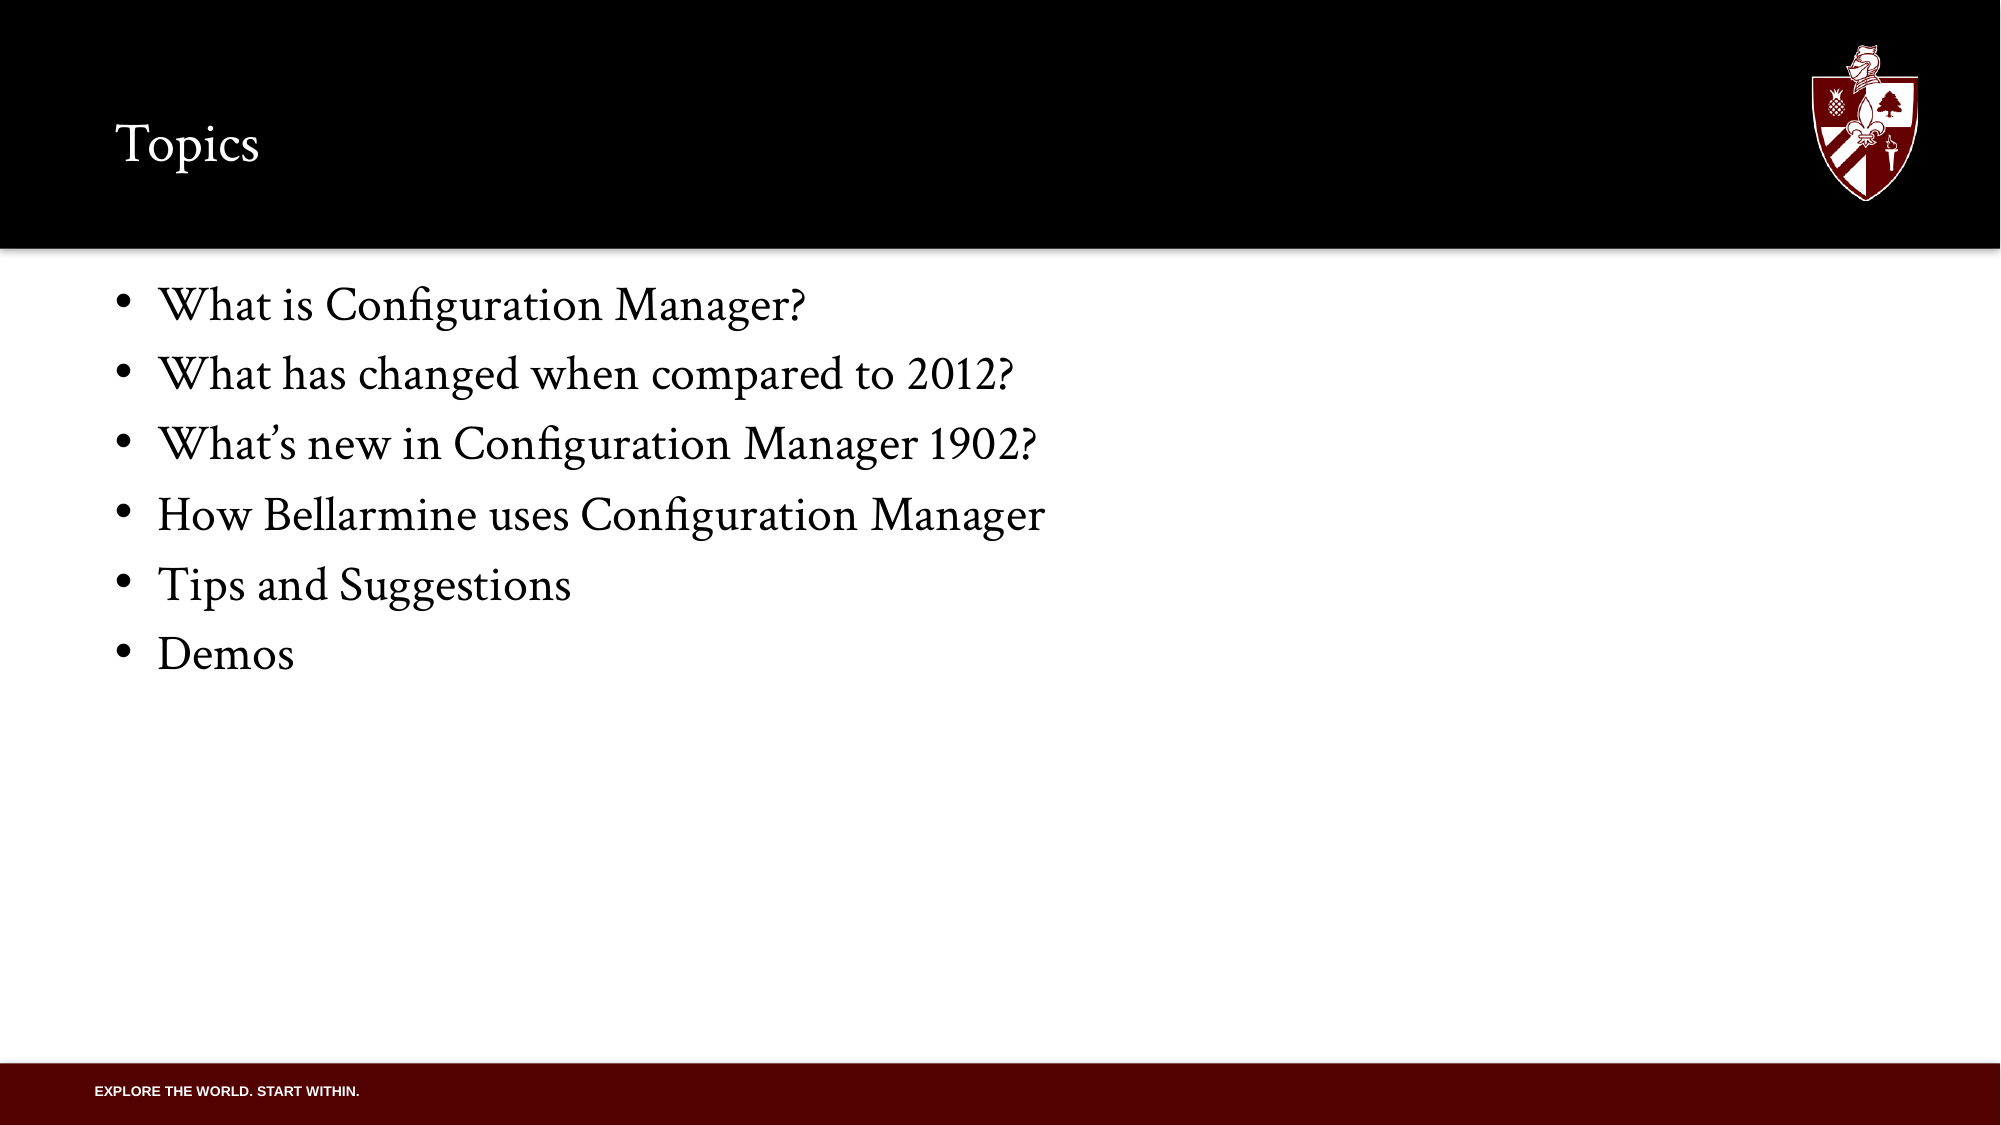

# Topics
What is Configuration Manager?
What has changed when compared to 2012?
What’s new in Configuration Manager 1902?
How Bellarmine uses Configuration Manager
Tips and Suggestions
Demos